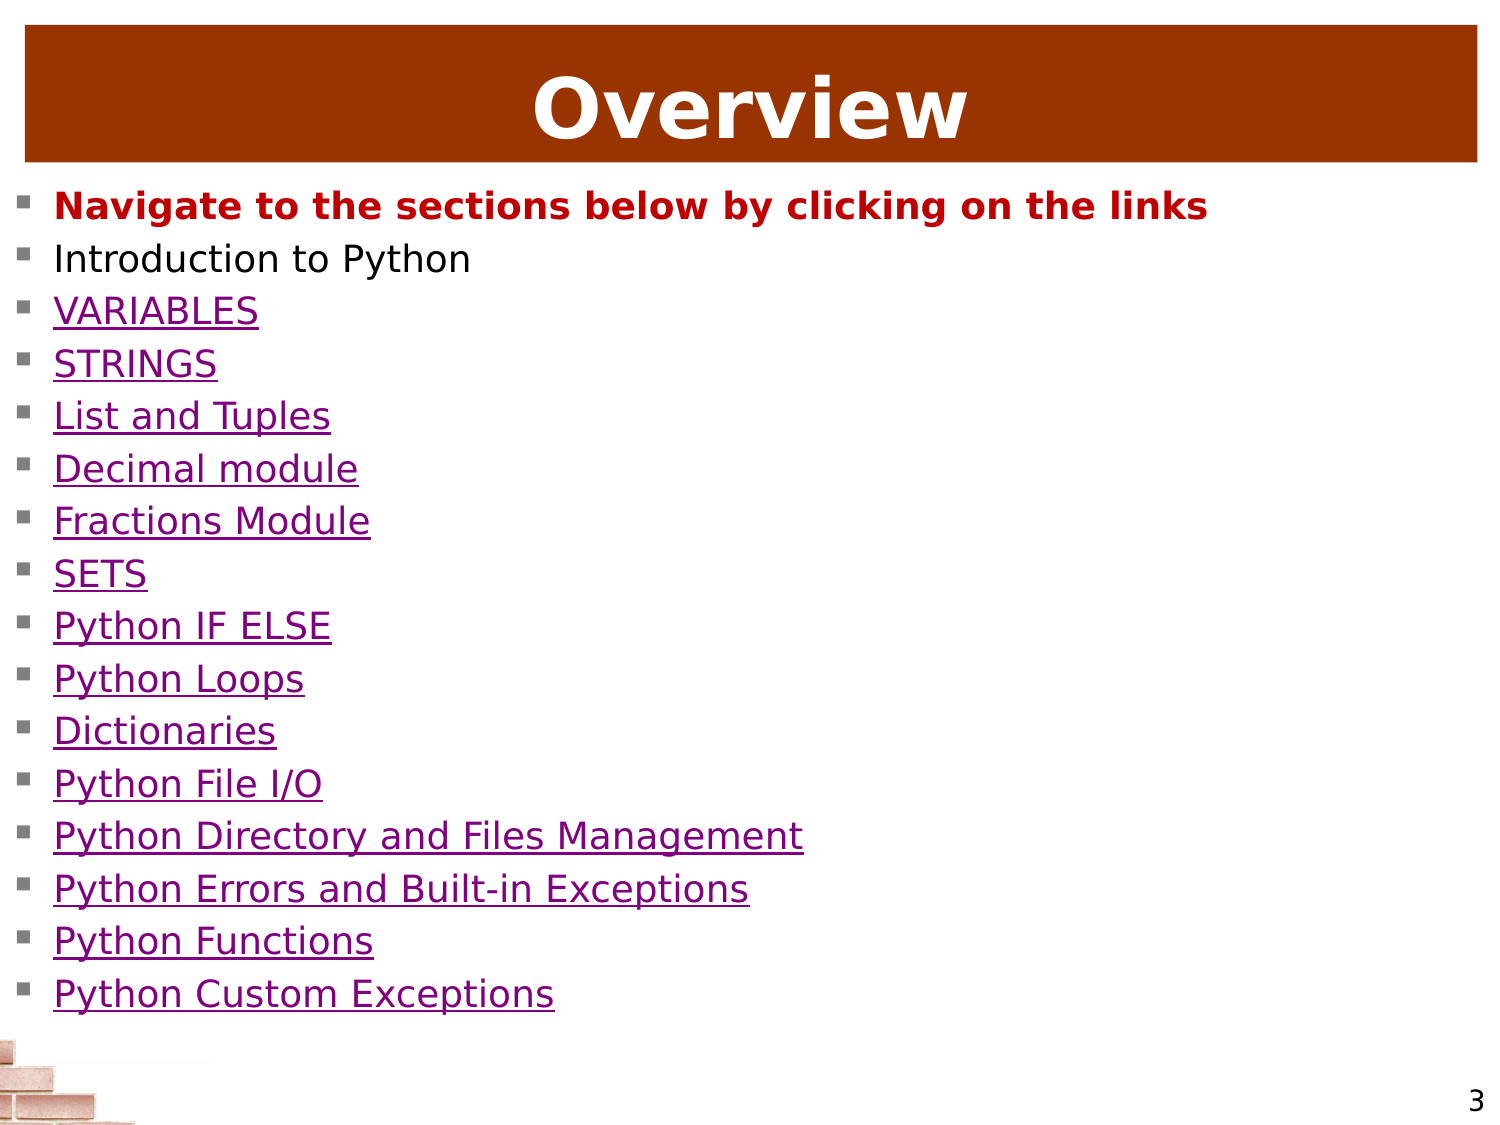

# Overview
Navigate to the sections below by clicking on the links
Introduction to Python
VARIABLES
STRINGS
List and Tuples
Decimal module
Fractions Module
SETS
Python IF ELSE
Python Loops
Dictionaries
Python File I/O
Python Directory and Files Management
Python Errors and Built-in Exceptions
Python Functions
Python Custom Exceptions
3